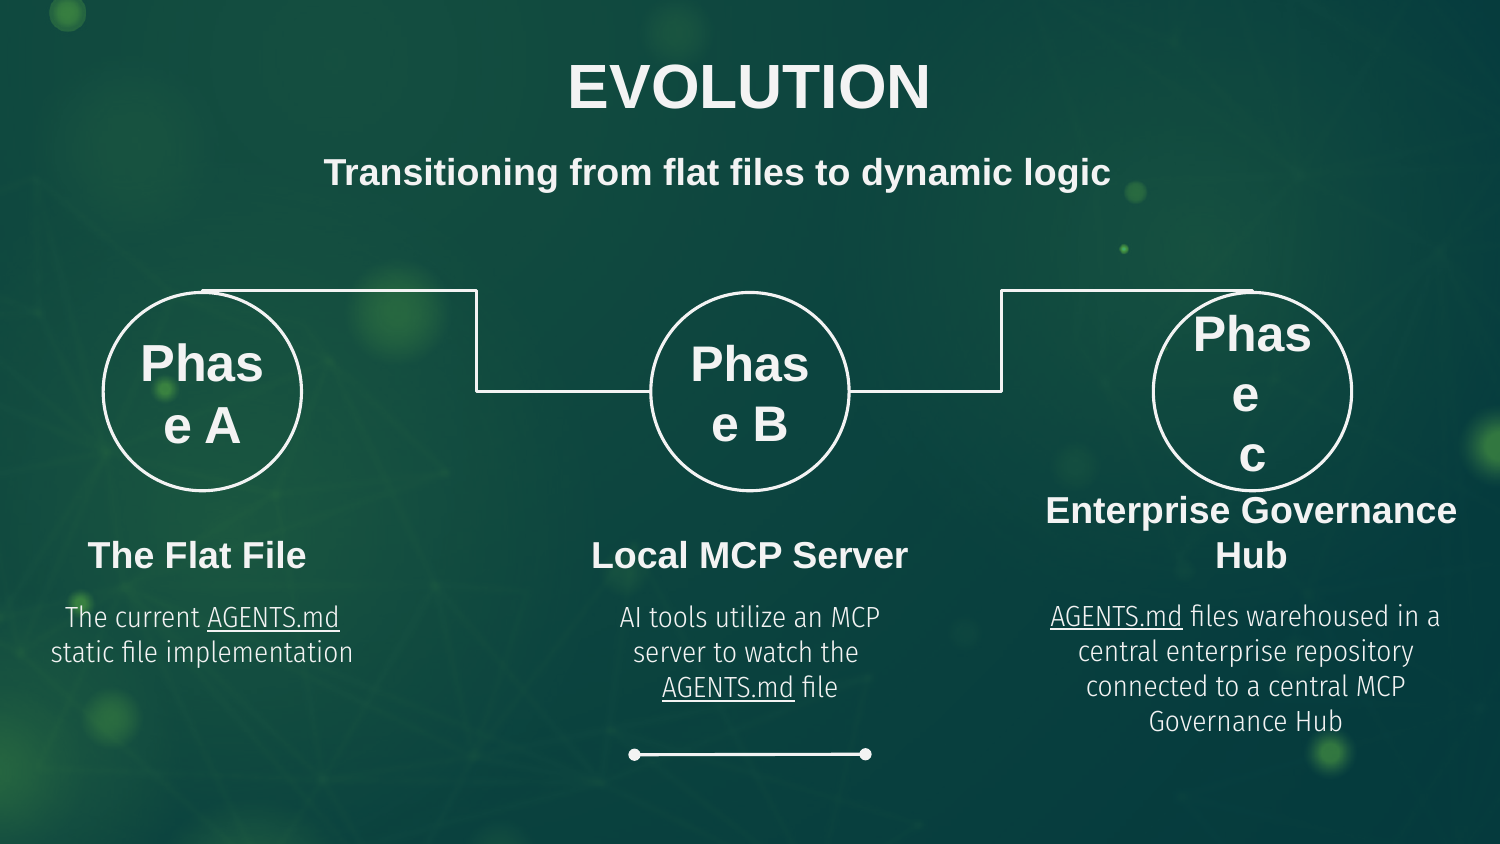

# EVOLUTION
Transitioning from flat files to dynamic logic

Phase A
Phase B
Phase
c
The Flat File
Local MCP Server
Enterprise Governance Hub
AGENTS.md files warehoused in a central enterprise repository connected to a central MCP Governance Hub
The current AGENTS.md static file implementation

AI tools utilize an MCP server to watch the AGENTS.md file